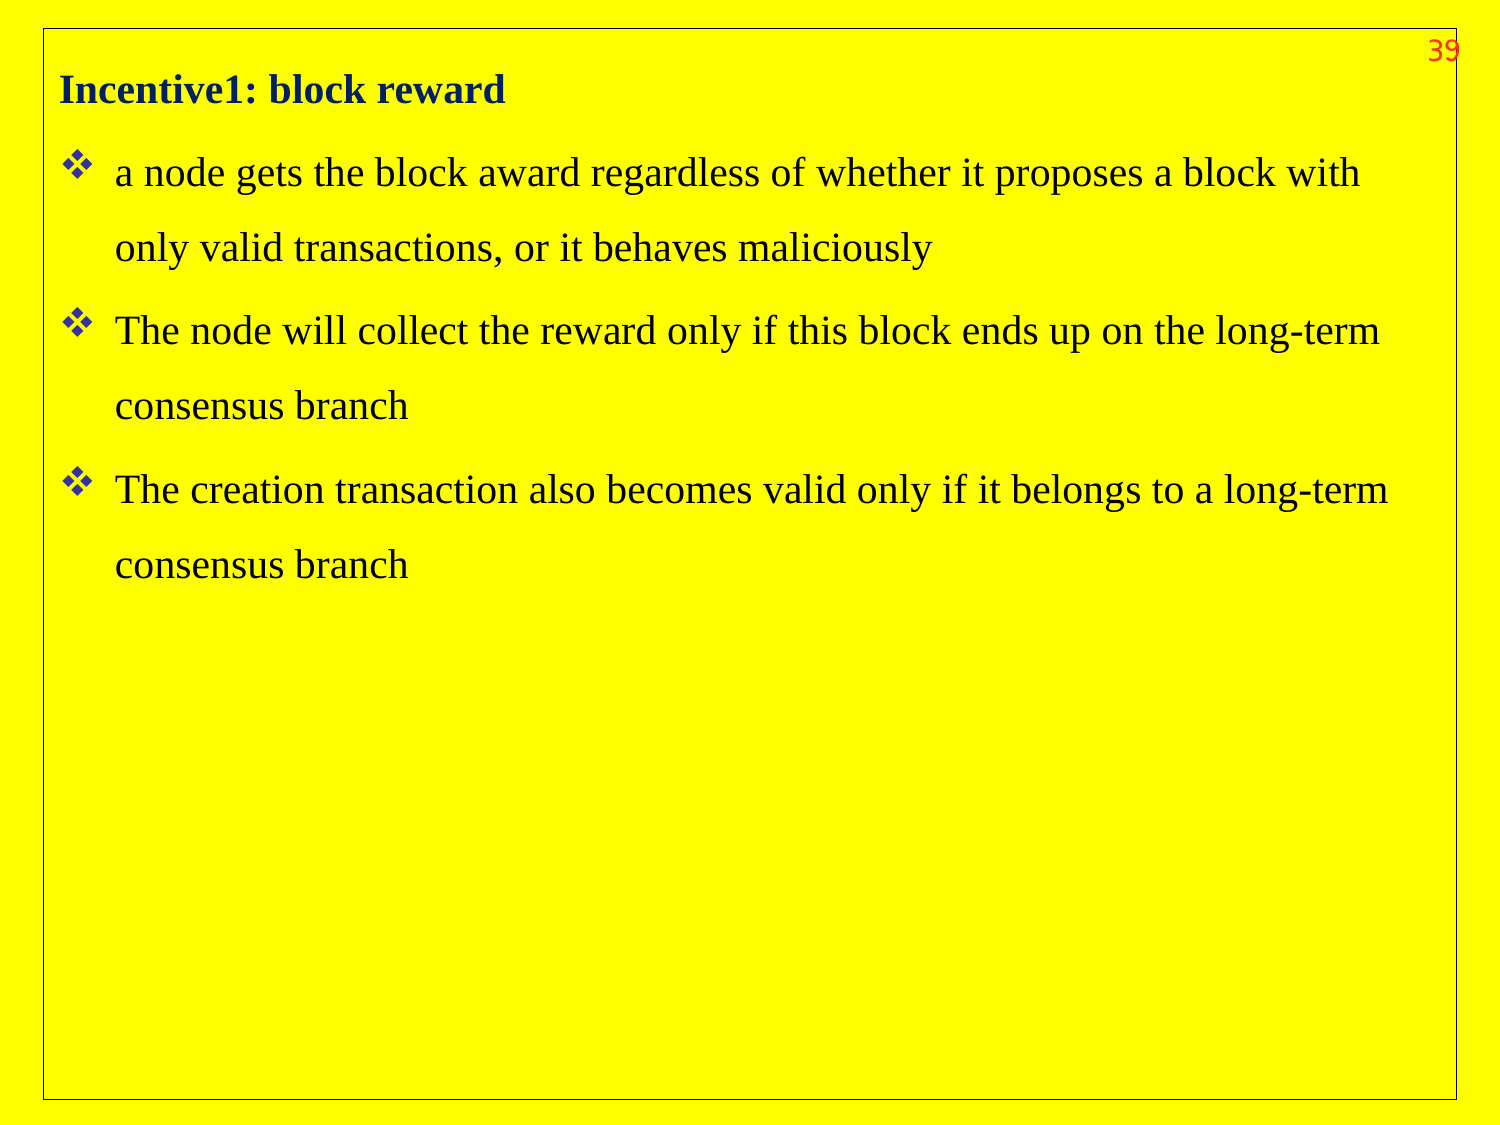

39
Incentive1: block reward
a node gets the block award regardless of whether it proposes a block with only valid transactions, or it behaves maliciously
The node will collect the reward only if this block ends up on the long-term consensus branch
The creation transaction also becomes valid only if it belongs to a long-term consensus branch